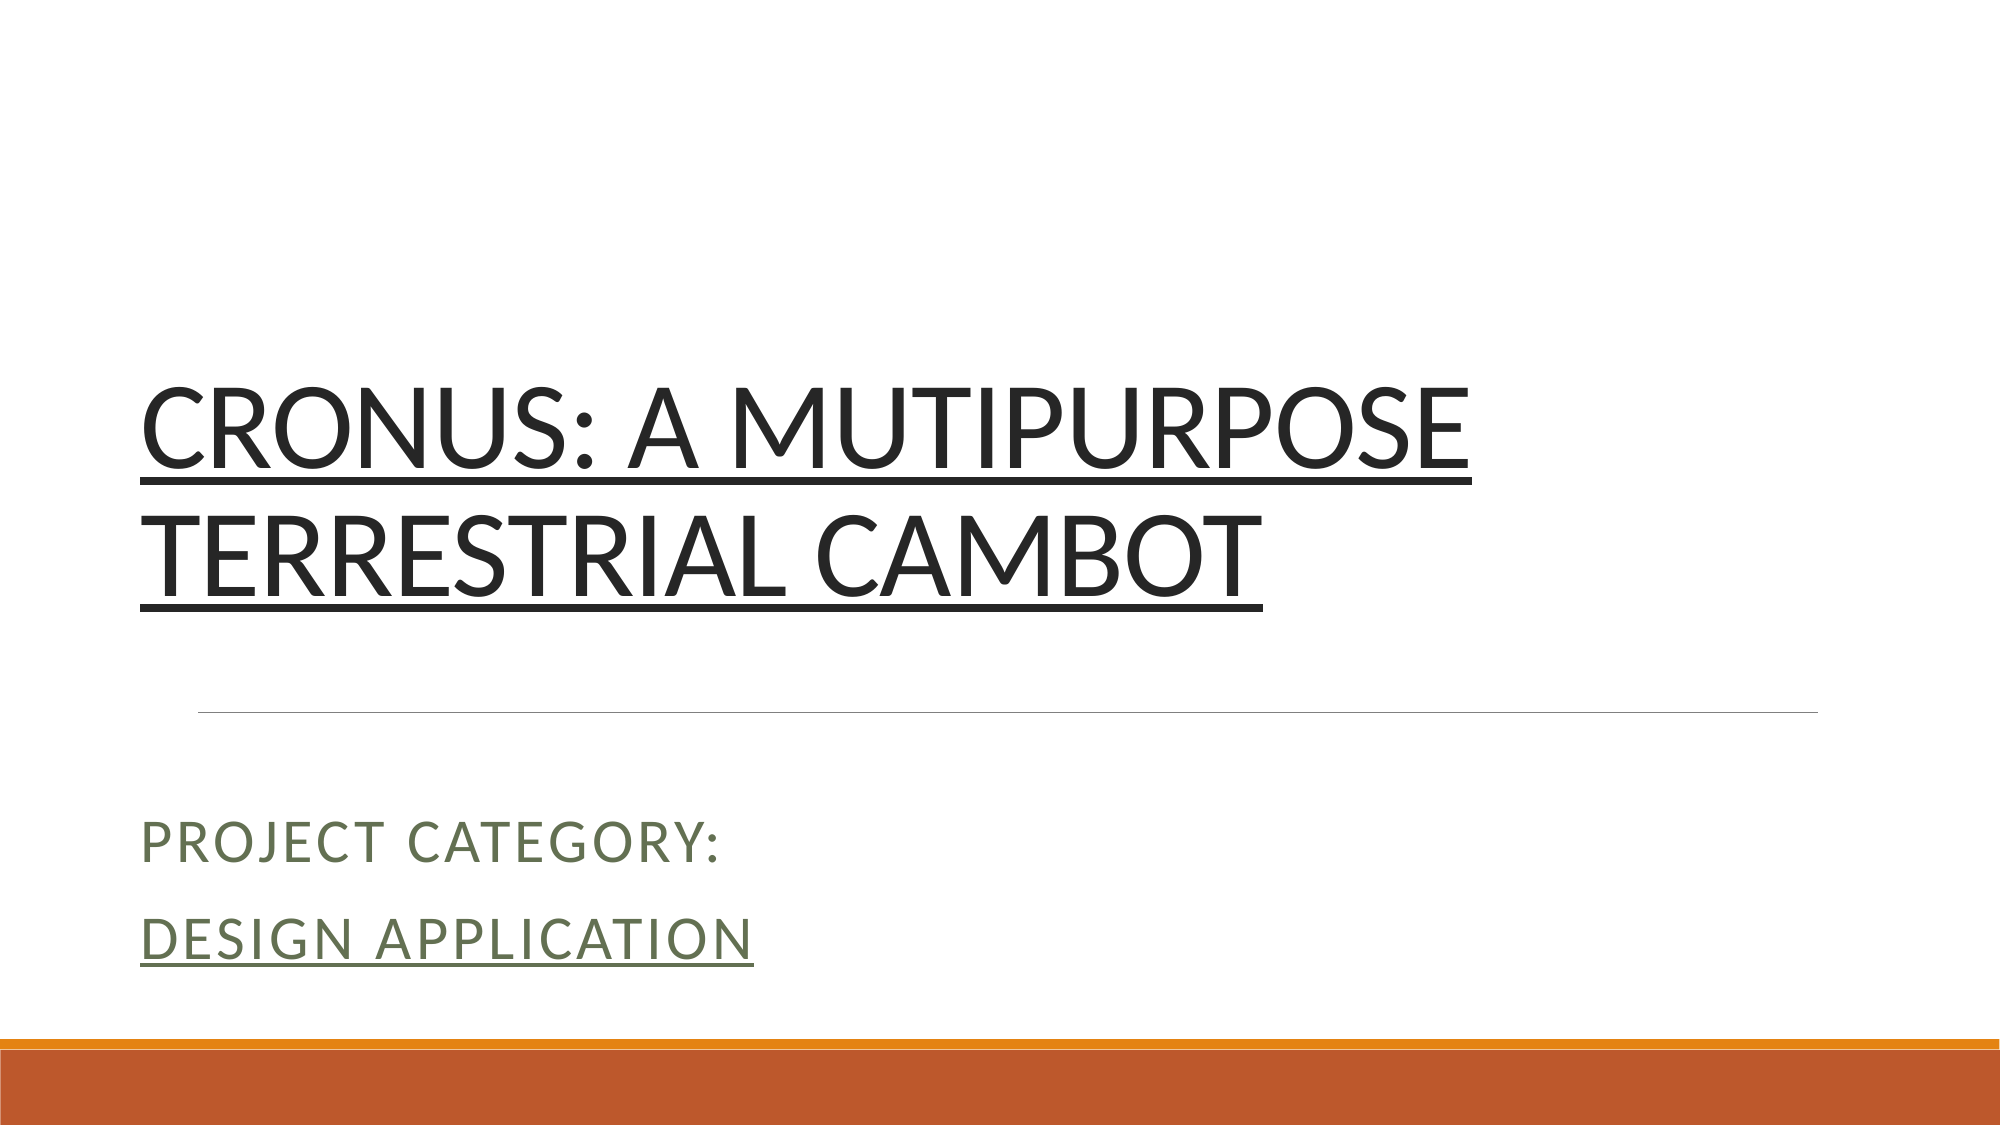

# CRONUS: A MUTIPURPOSE TERRESTRIAL CAMBOT
PROJECT CATEGORY:
DESIGN APPLICATION